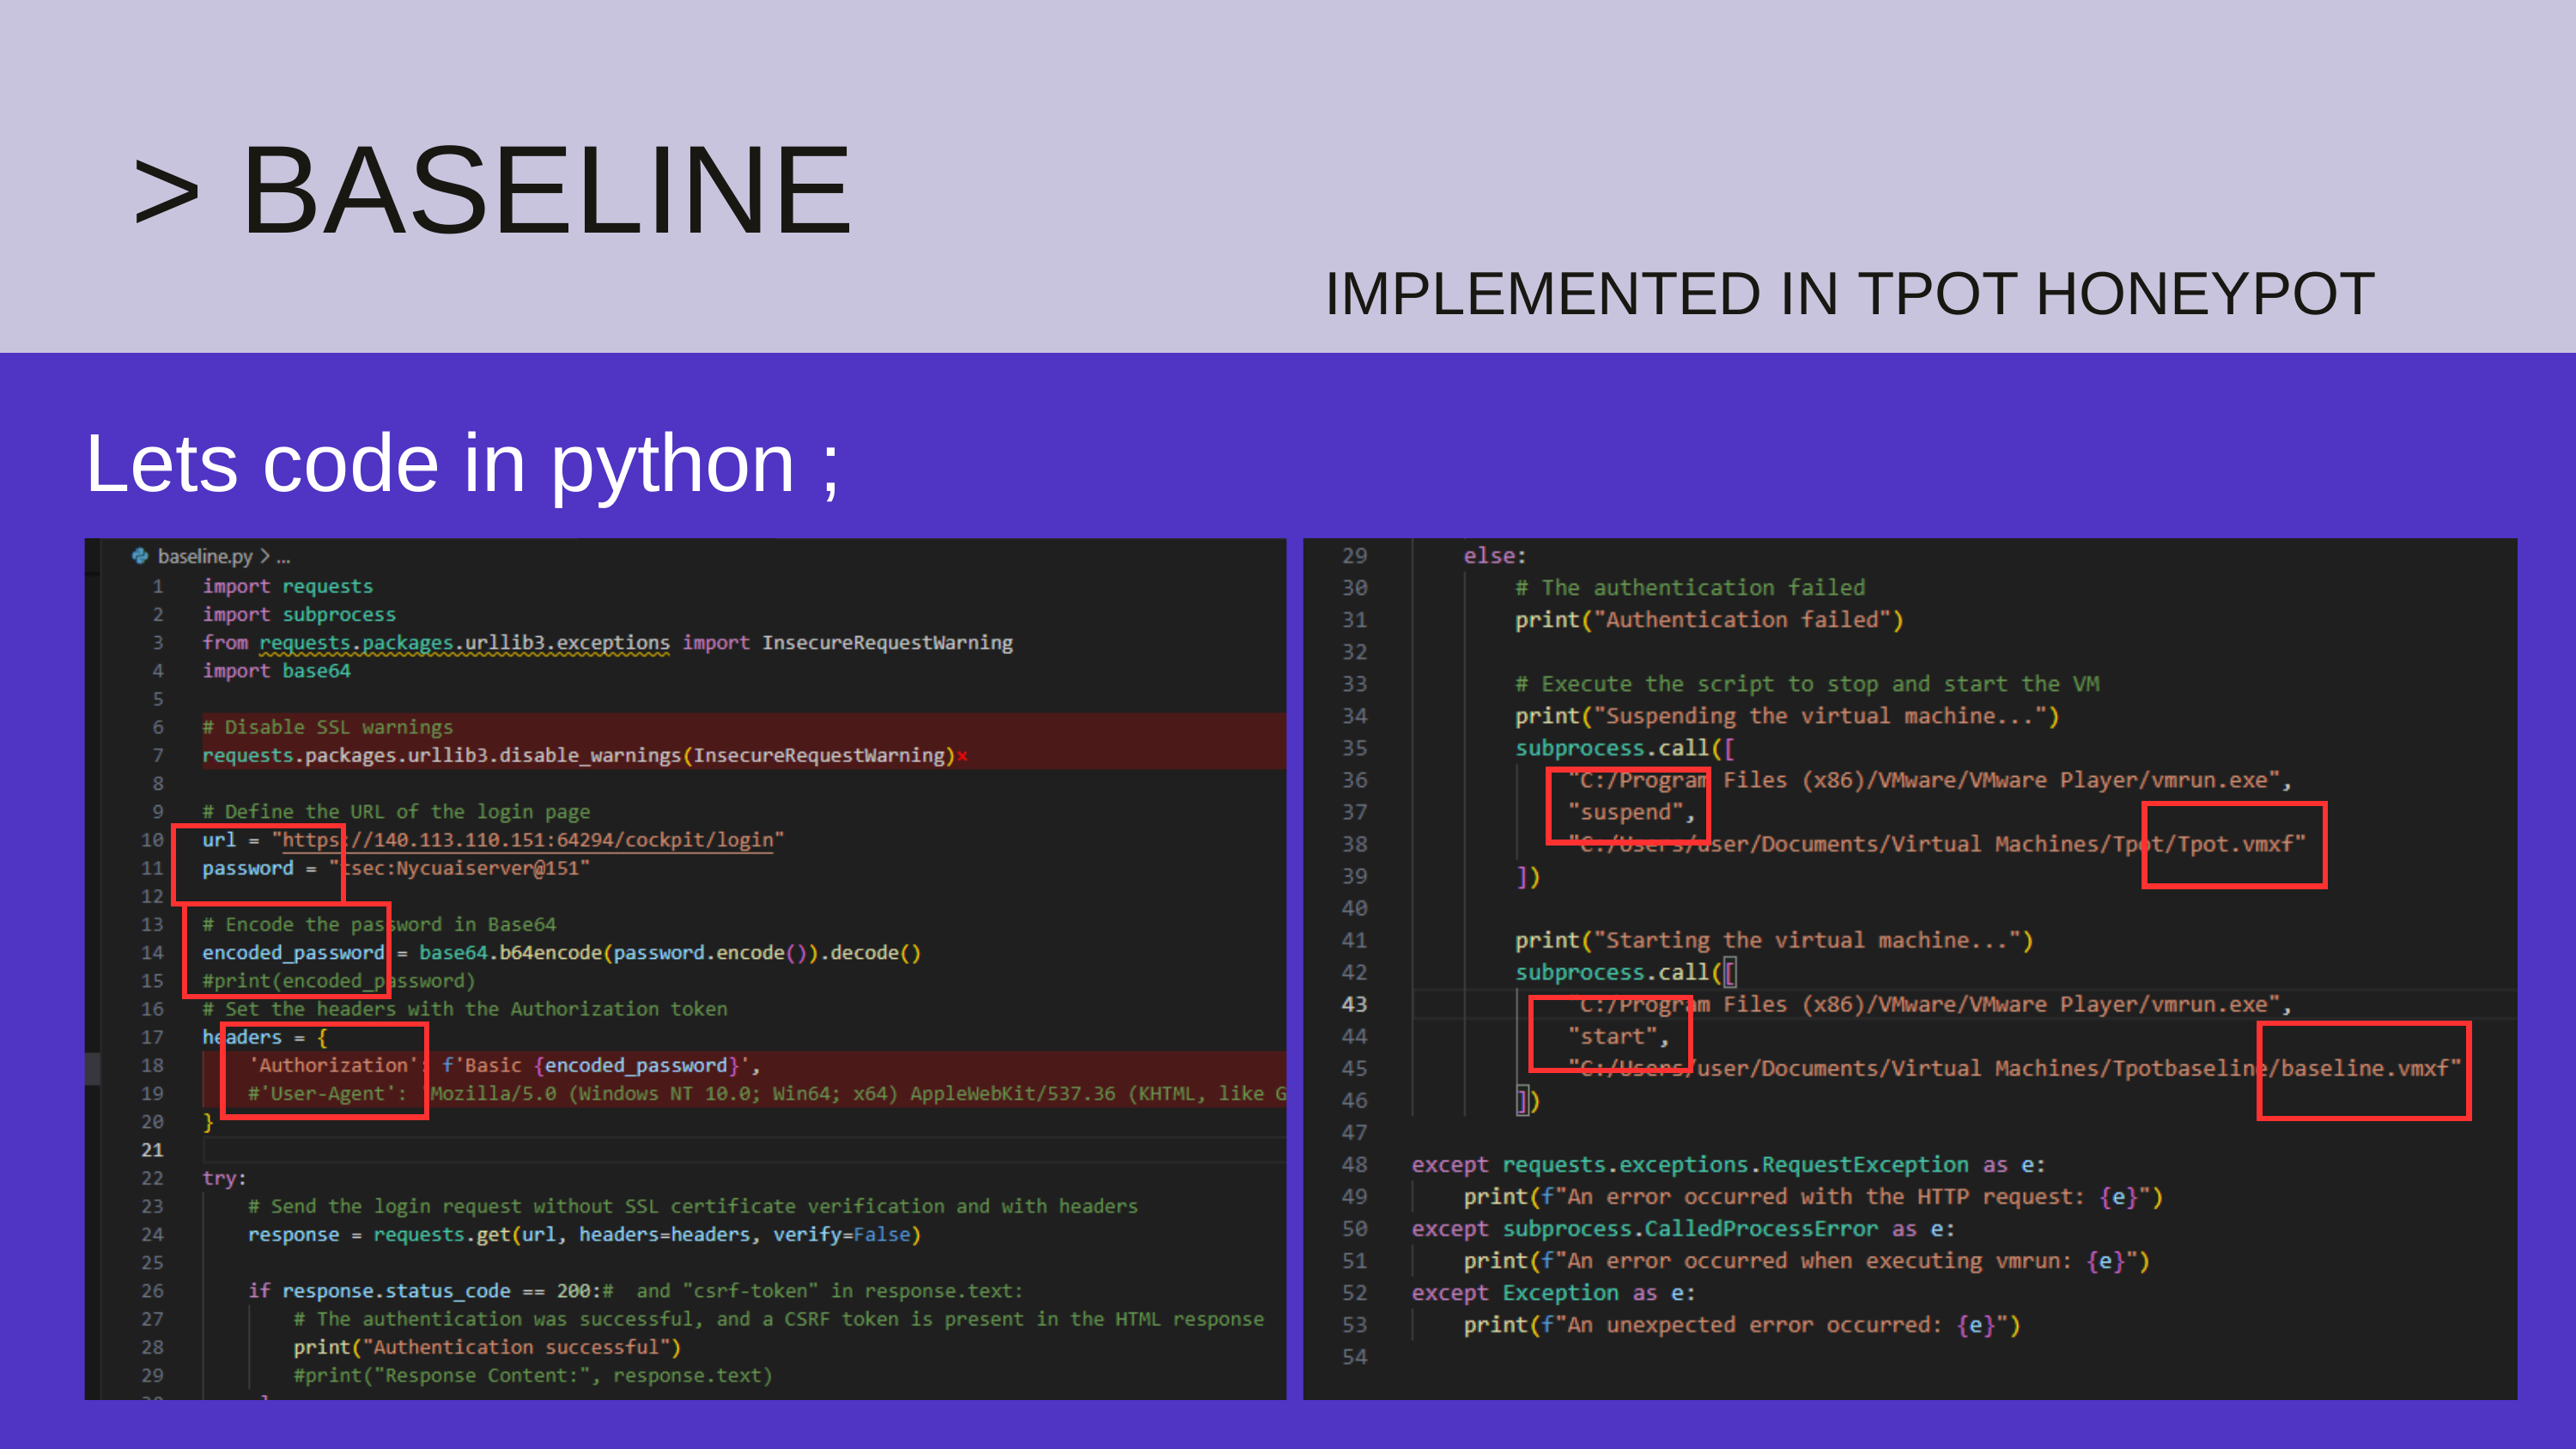

> BASELINE
IMPLEMENTED IN TPOT HONEYPOT
Lets code in python ;